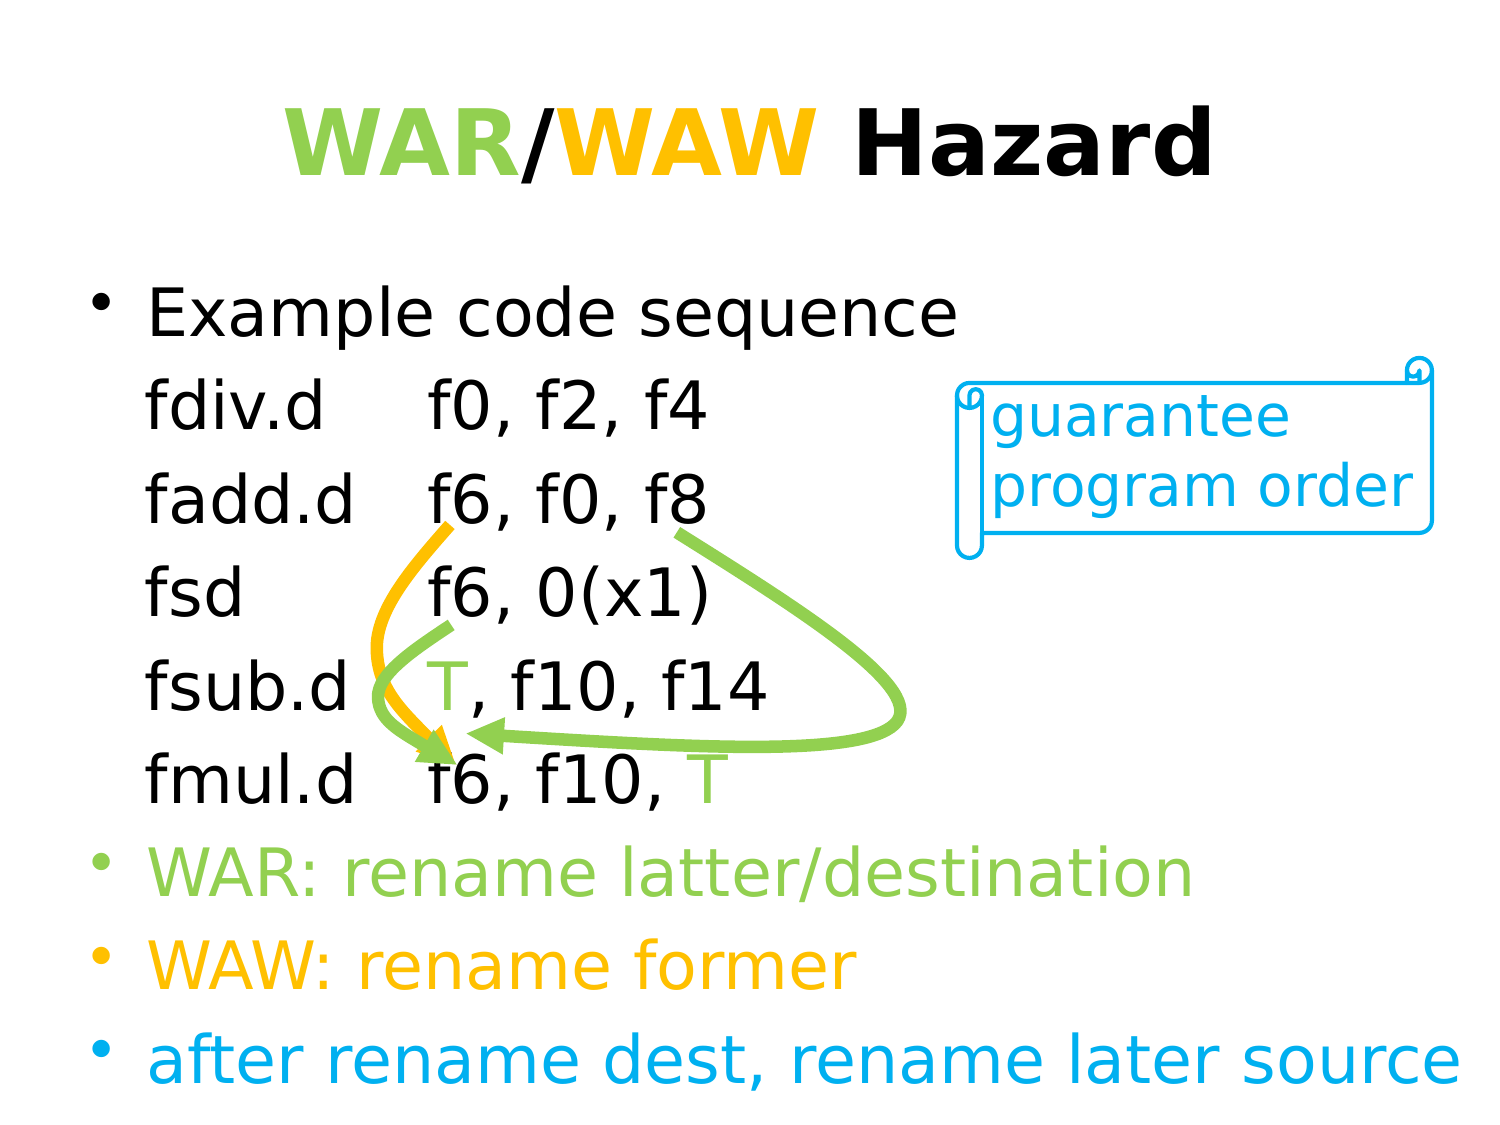

# WAR/WAW Hazard

f0, f2, f4
f6, f0, f8
f6, 0(x1)
T, f10, f14
f6, f10, T

Example code sequence

WAR: rename latter/destination
WAW: rename former
after rename dest, rename later source

fdiv.d
fadd.d
fsd
fsub.d
fmul.d

guarantee   program order